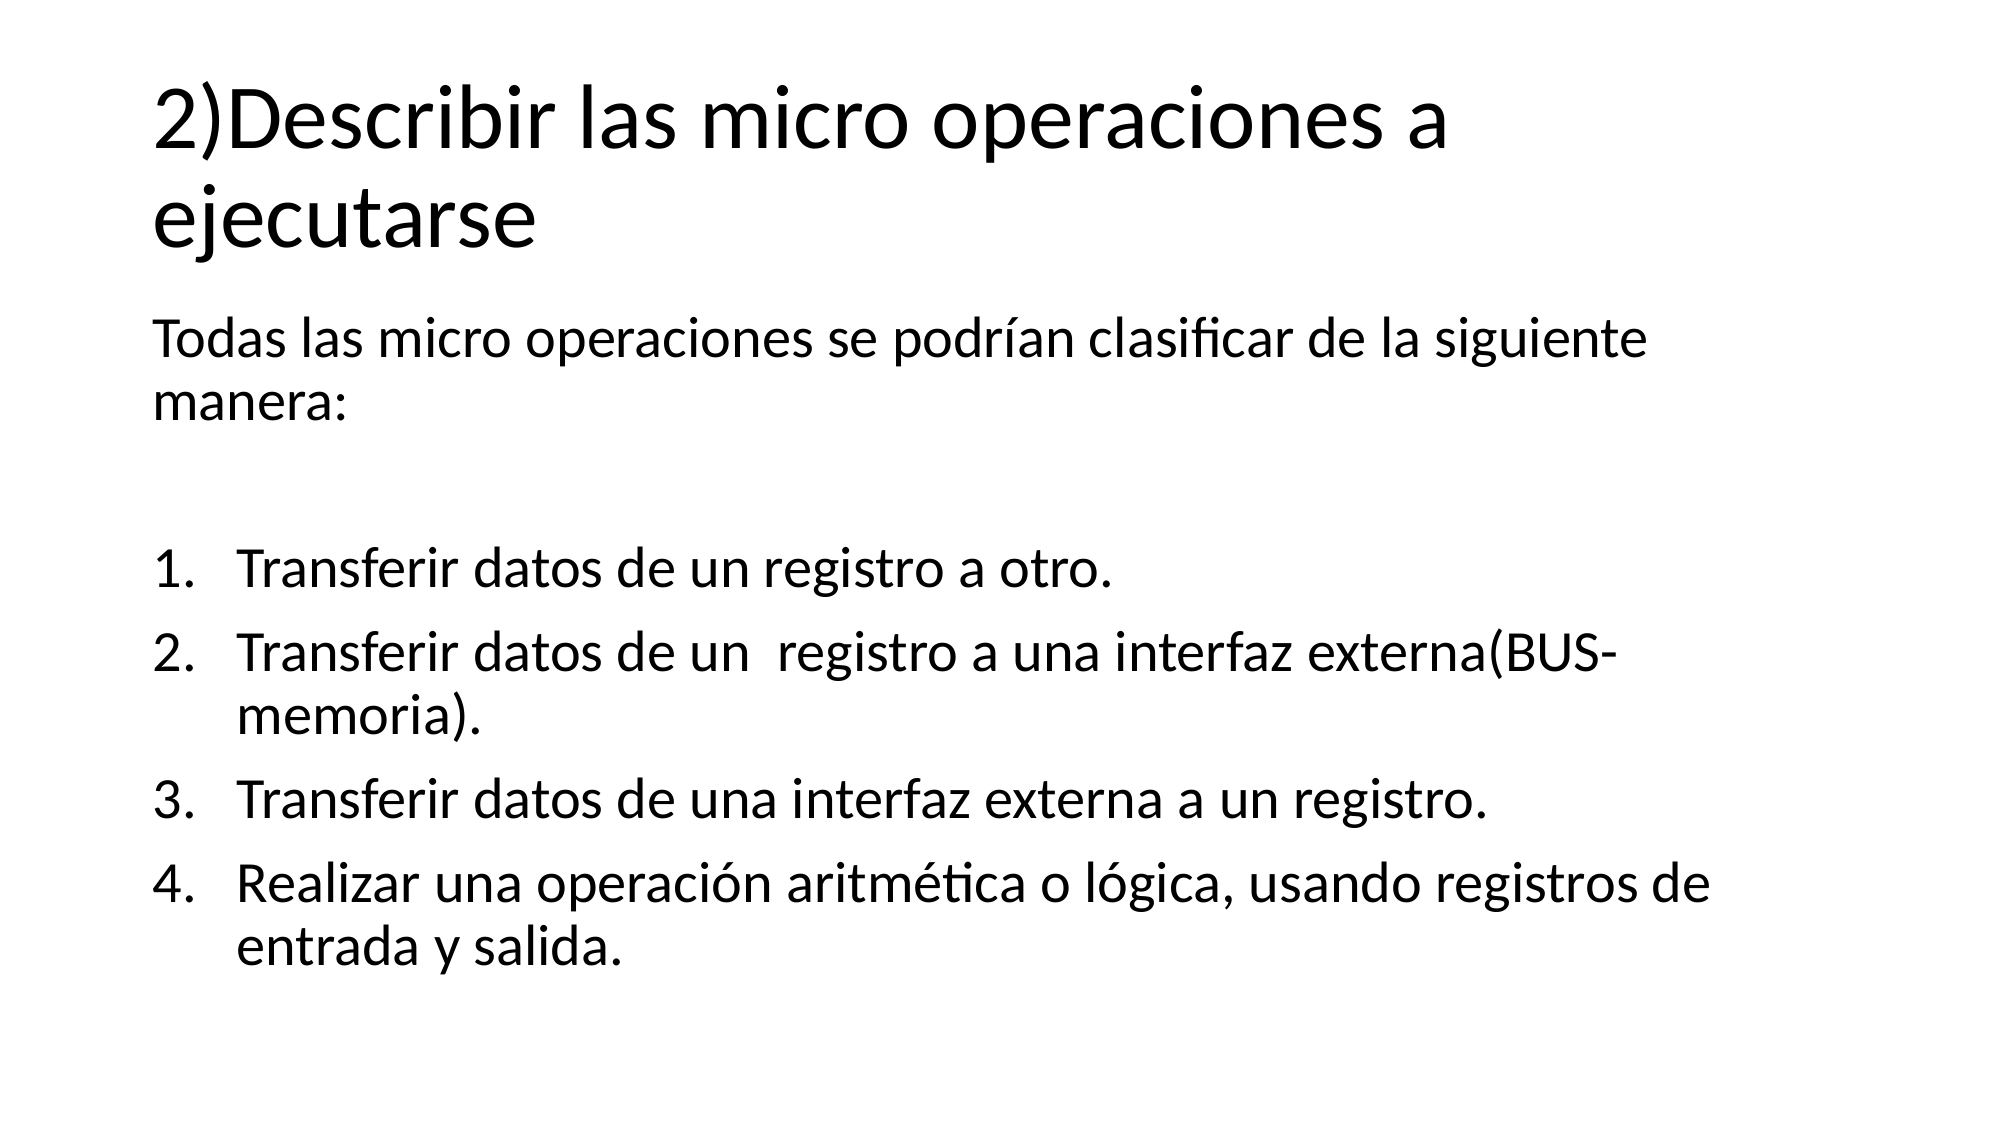

# 2)Describir las micro operaciones a ejecutarse
Todas las micro operaciones se podrían clasificar de la siguiente manera:

Transferir datos de un registro a otro.
Transferir datos de un  registro a una interfaz externa(BUS-memoria).
Transferir datos de una interfaz externa a un registro.
Realizar una operación aritmética o lógica, usando registros de entrada y salida.